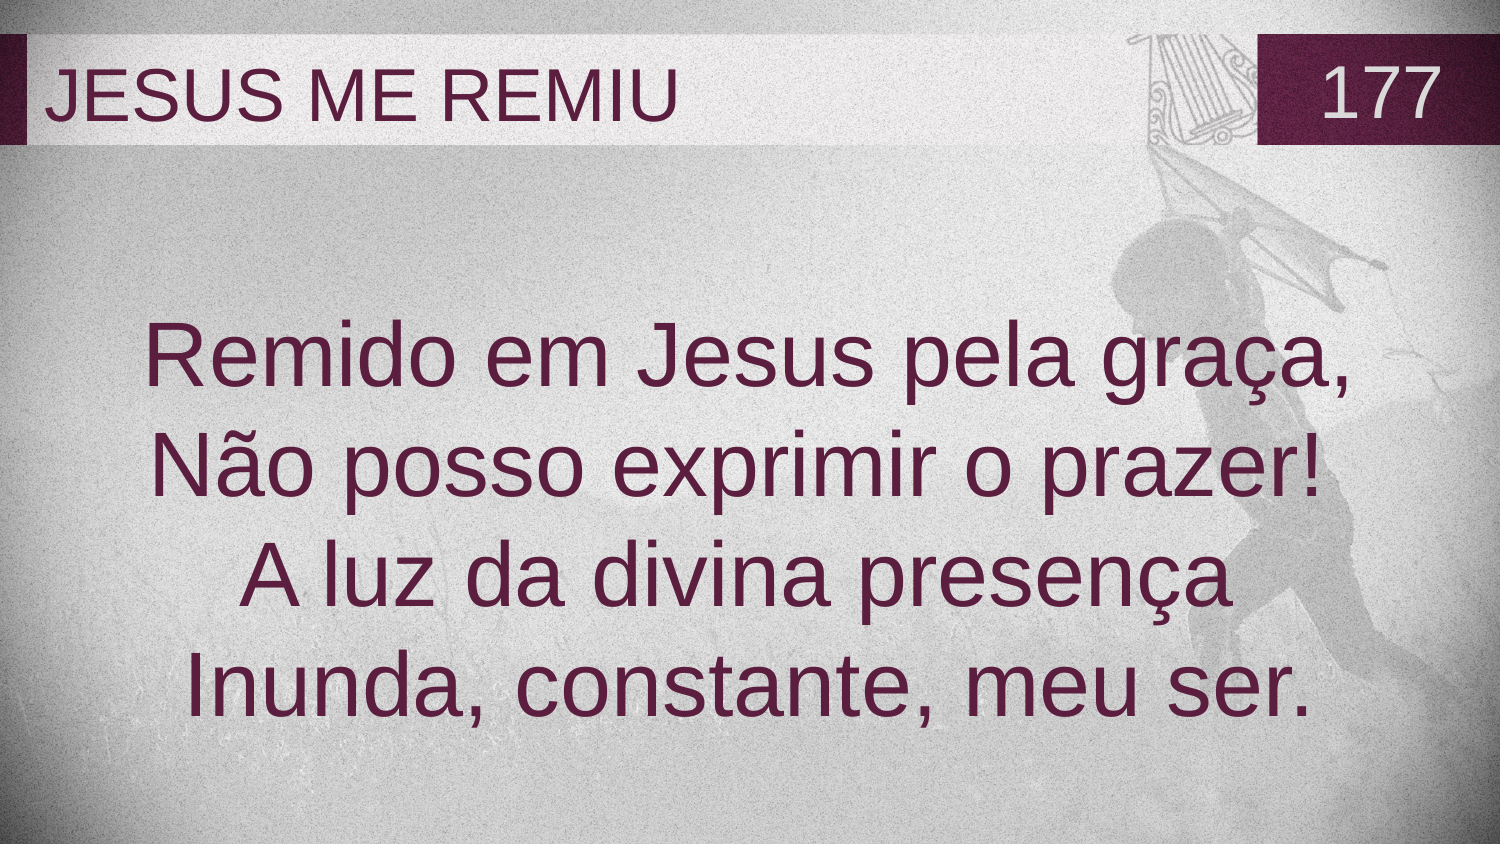

# JESUS ME REMIU
177
Remido em Jesus pela graça,
Não posso exprimir o prazer!
A luz da divina presença
Inunda, constante, meu ser.